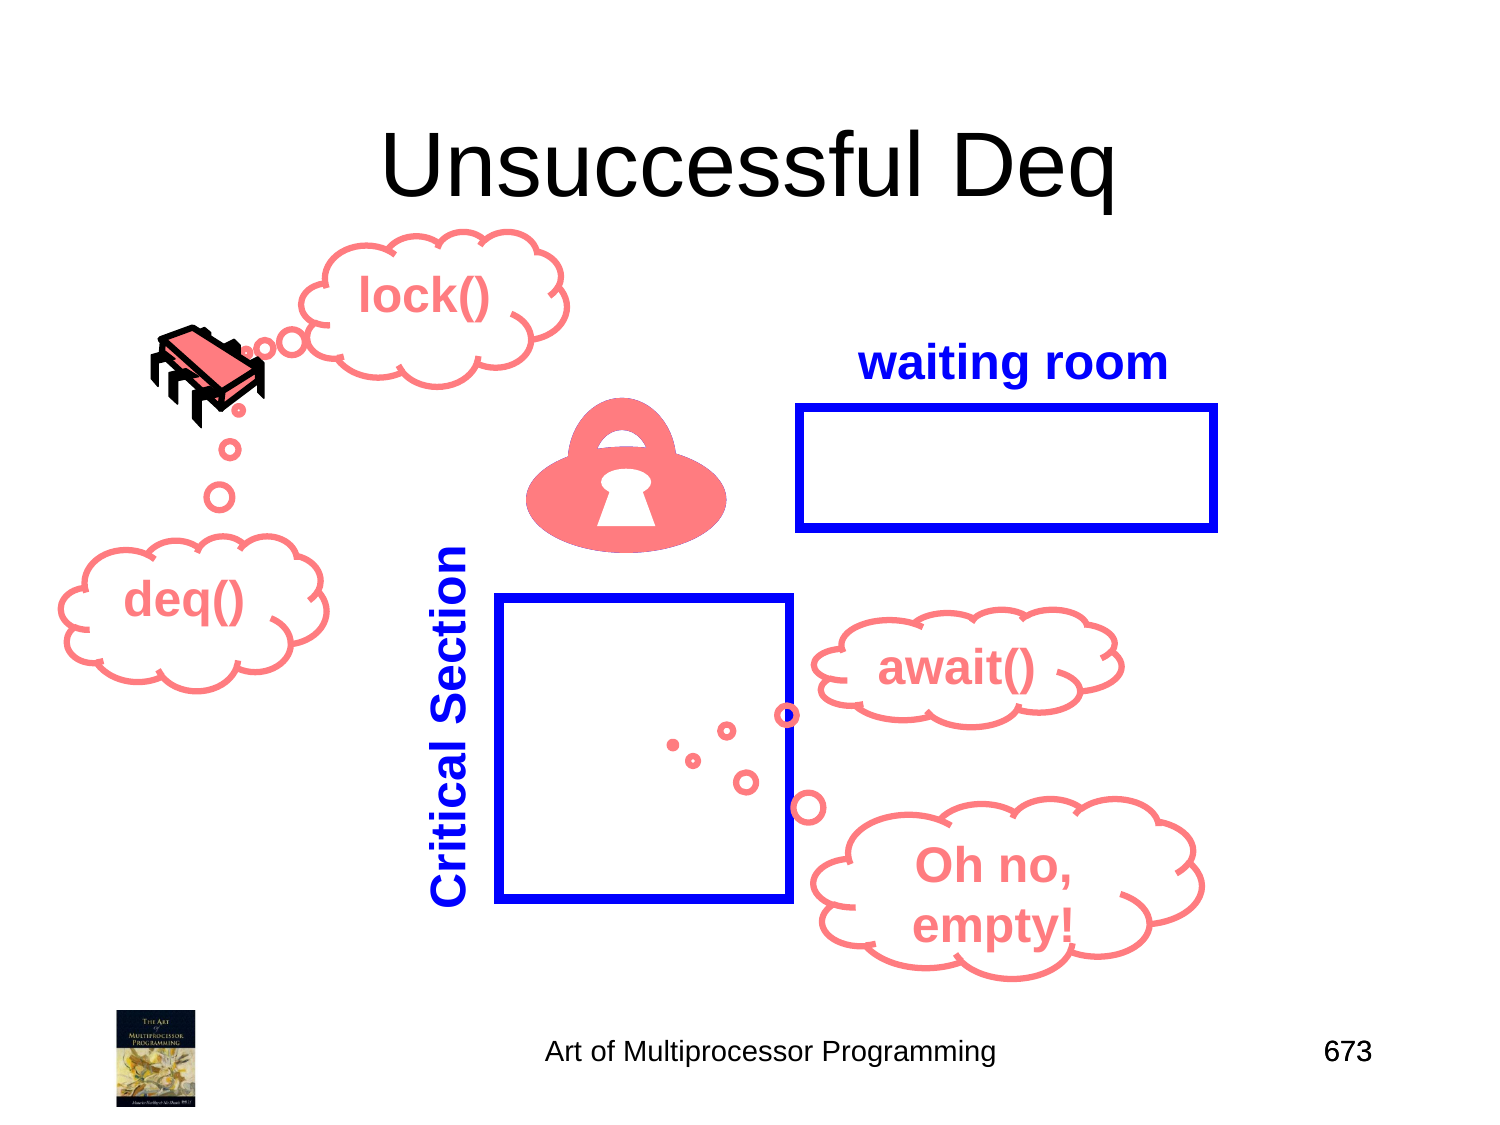

Unsuccessful Deq
lock()
waiting room

deq()

await()
Critical Section
Oh no, empty!
Art of Multiprocessor Programming
673
673